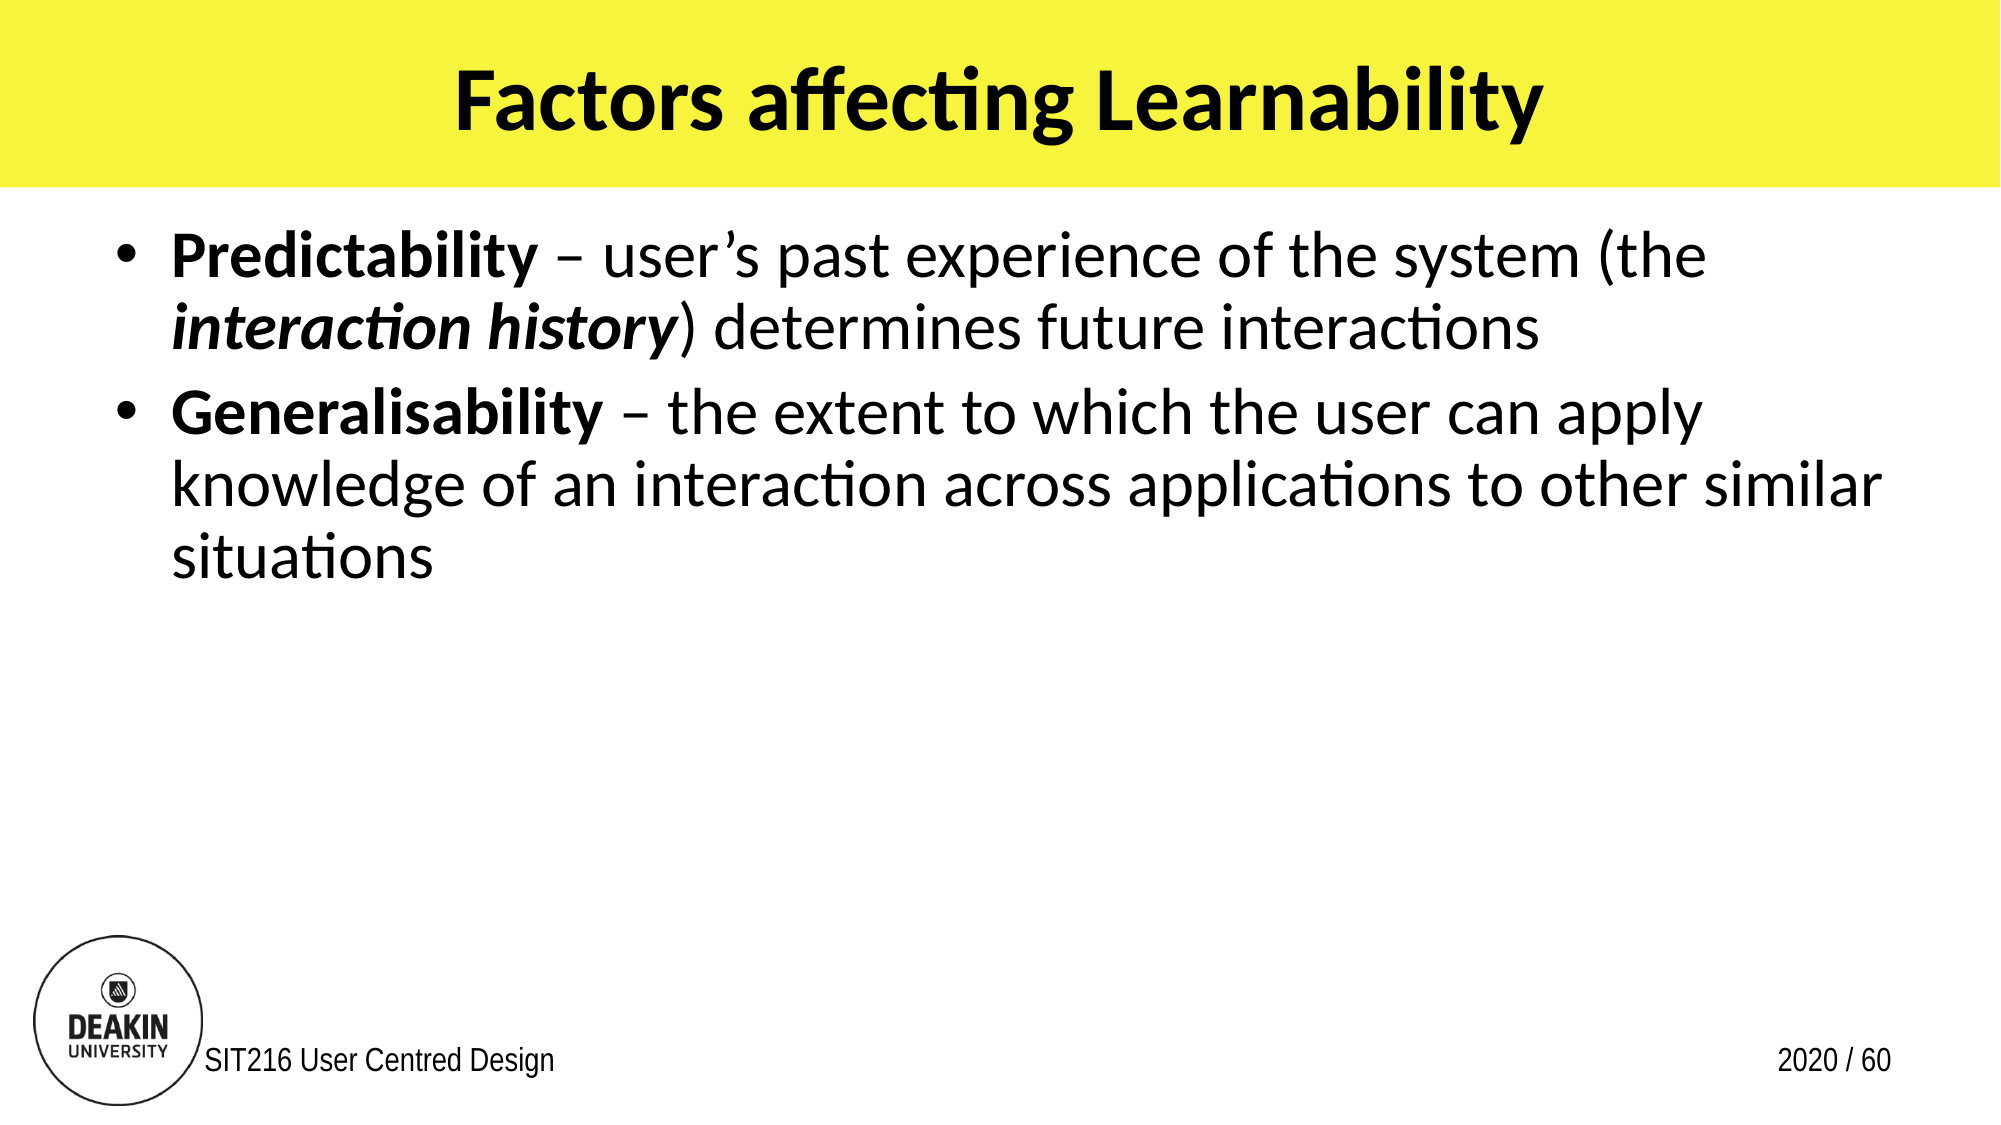

# Factors affecting Learnability
Predictability – user’s past experience of the system (the interaction history) determines future interactions
Generalisability – the extent to which the user can apply knowledge of an interaction across applications to other similar situations